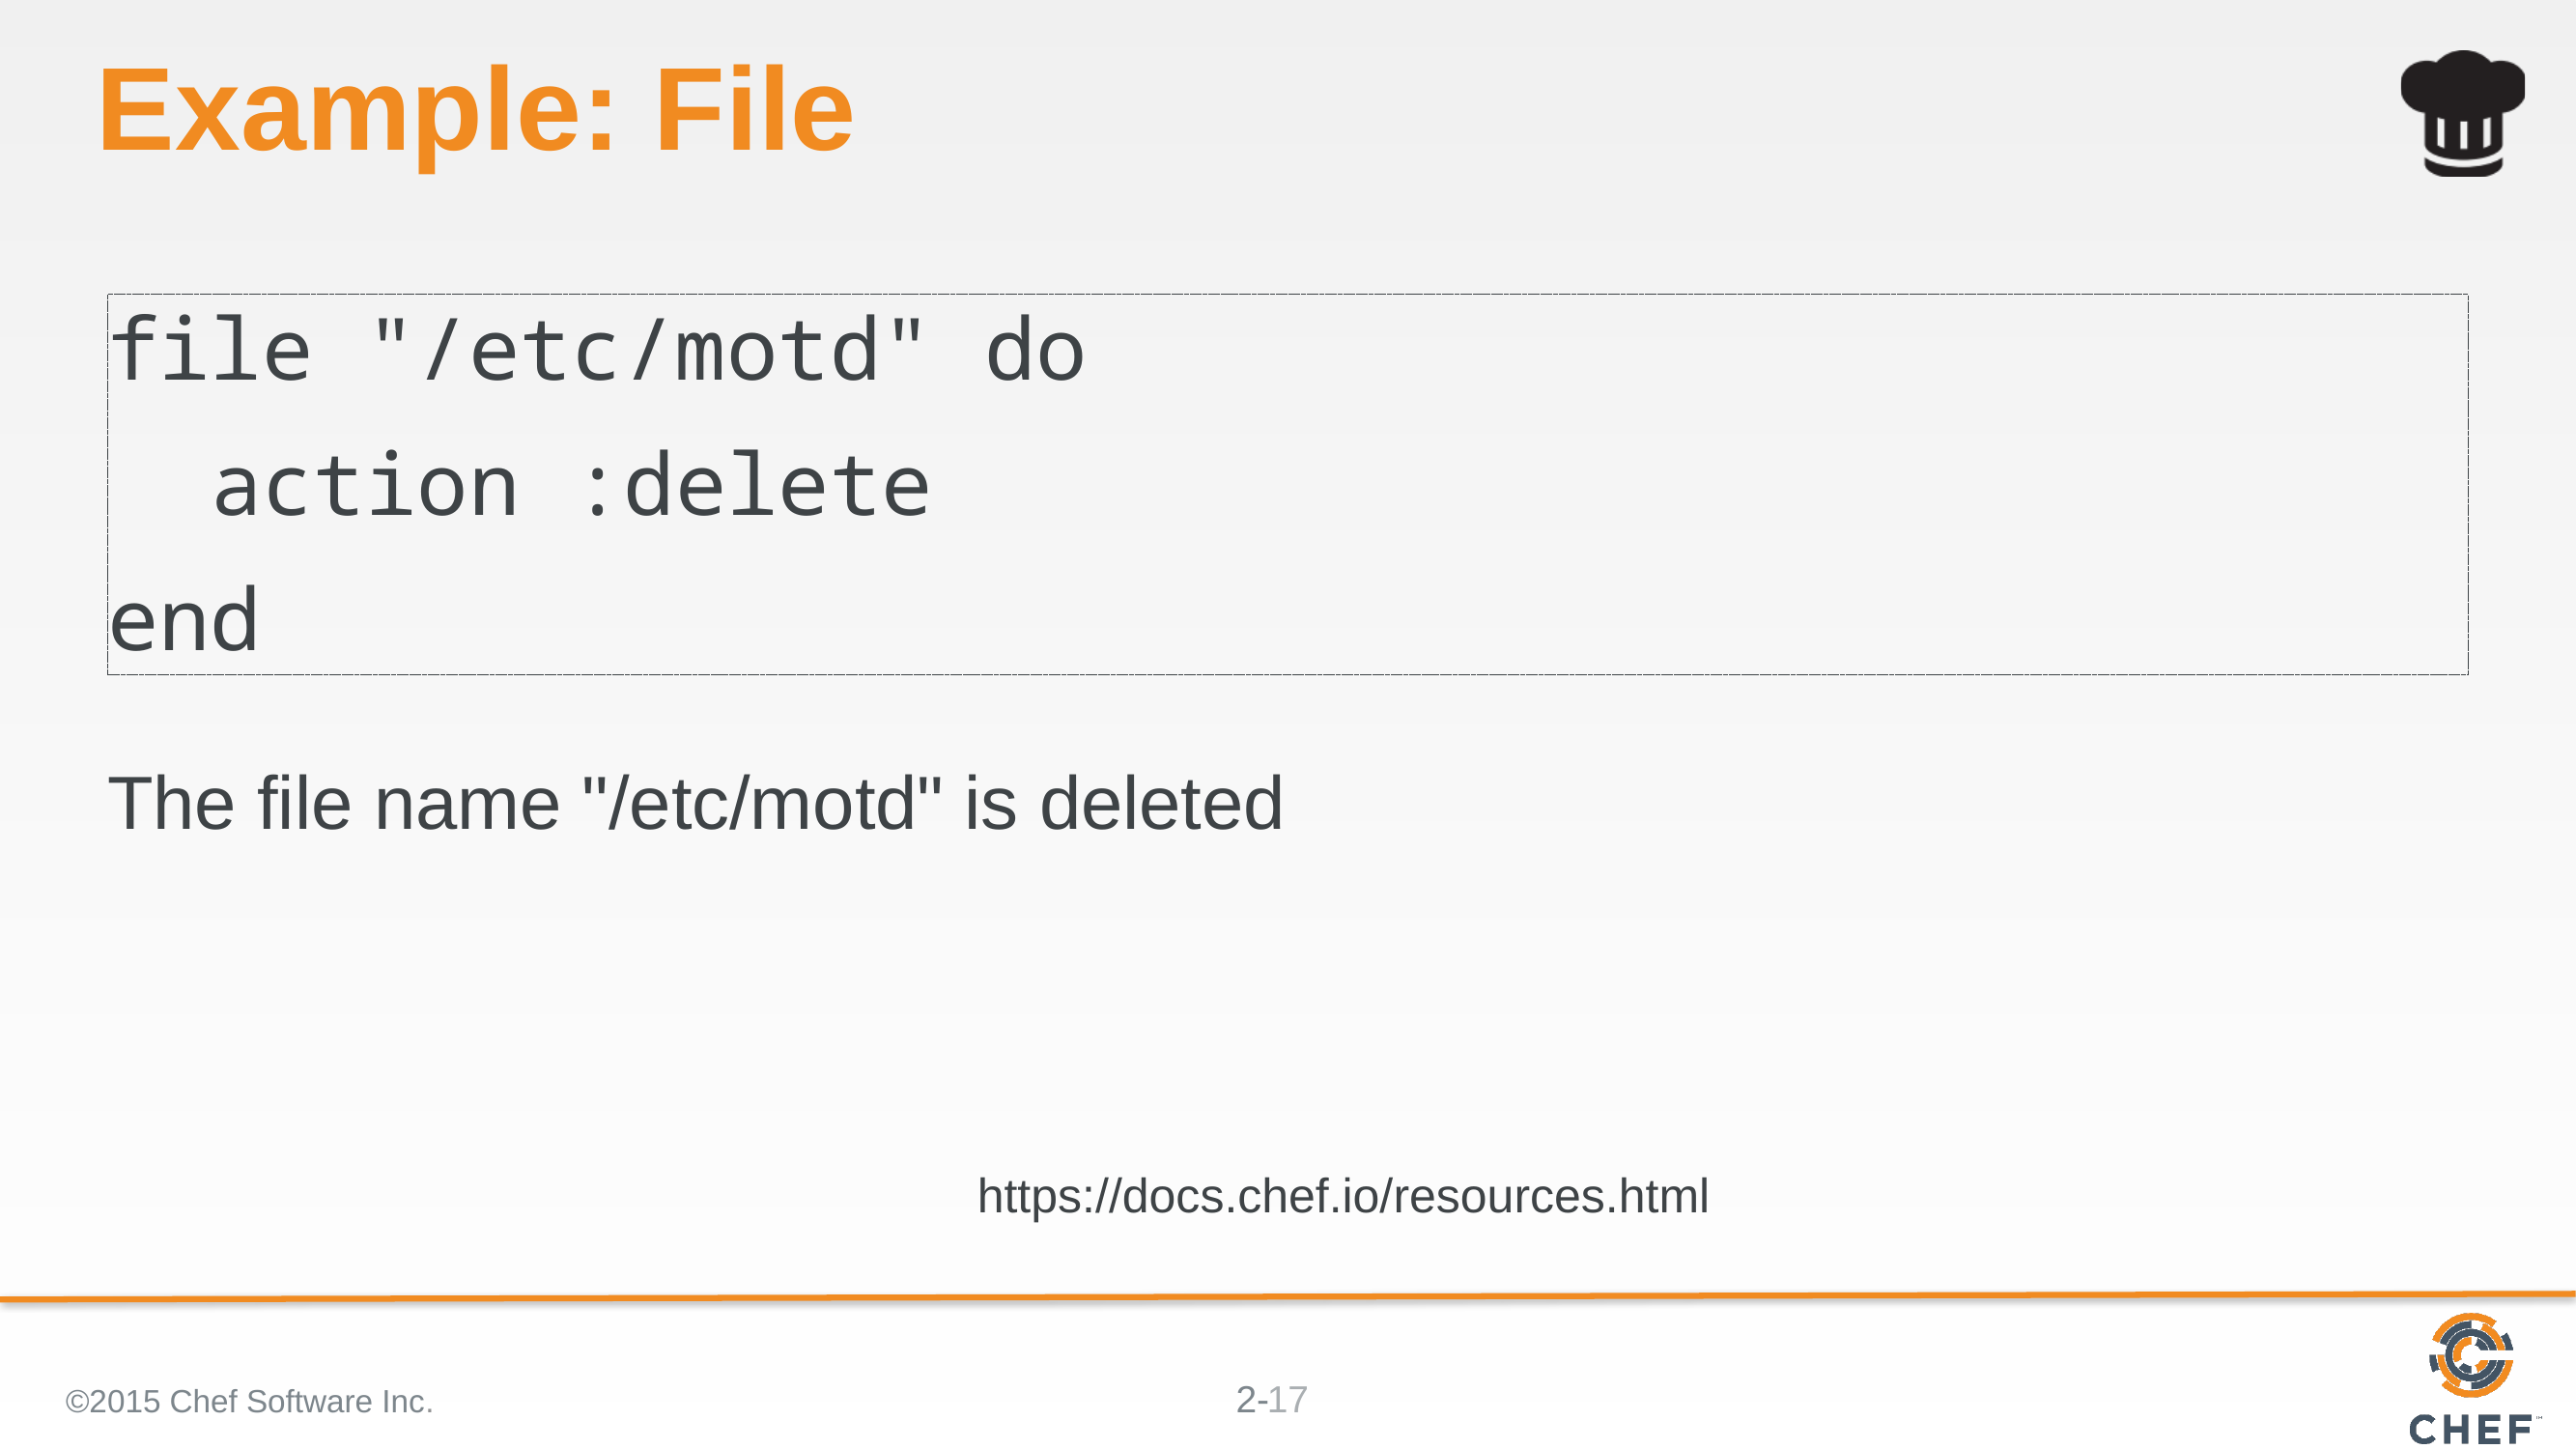

# Example: File
file "/etc/motd" do
  action :delete
end

The file name "/etc/motd" is deleted

https://docs.chef.io/resources.html
©2015 Chef Software Inc.
17